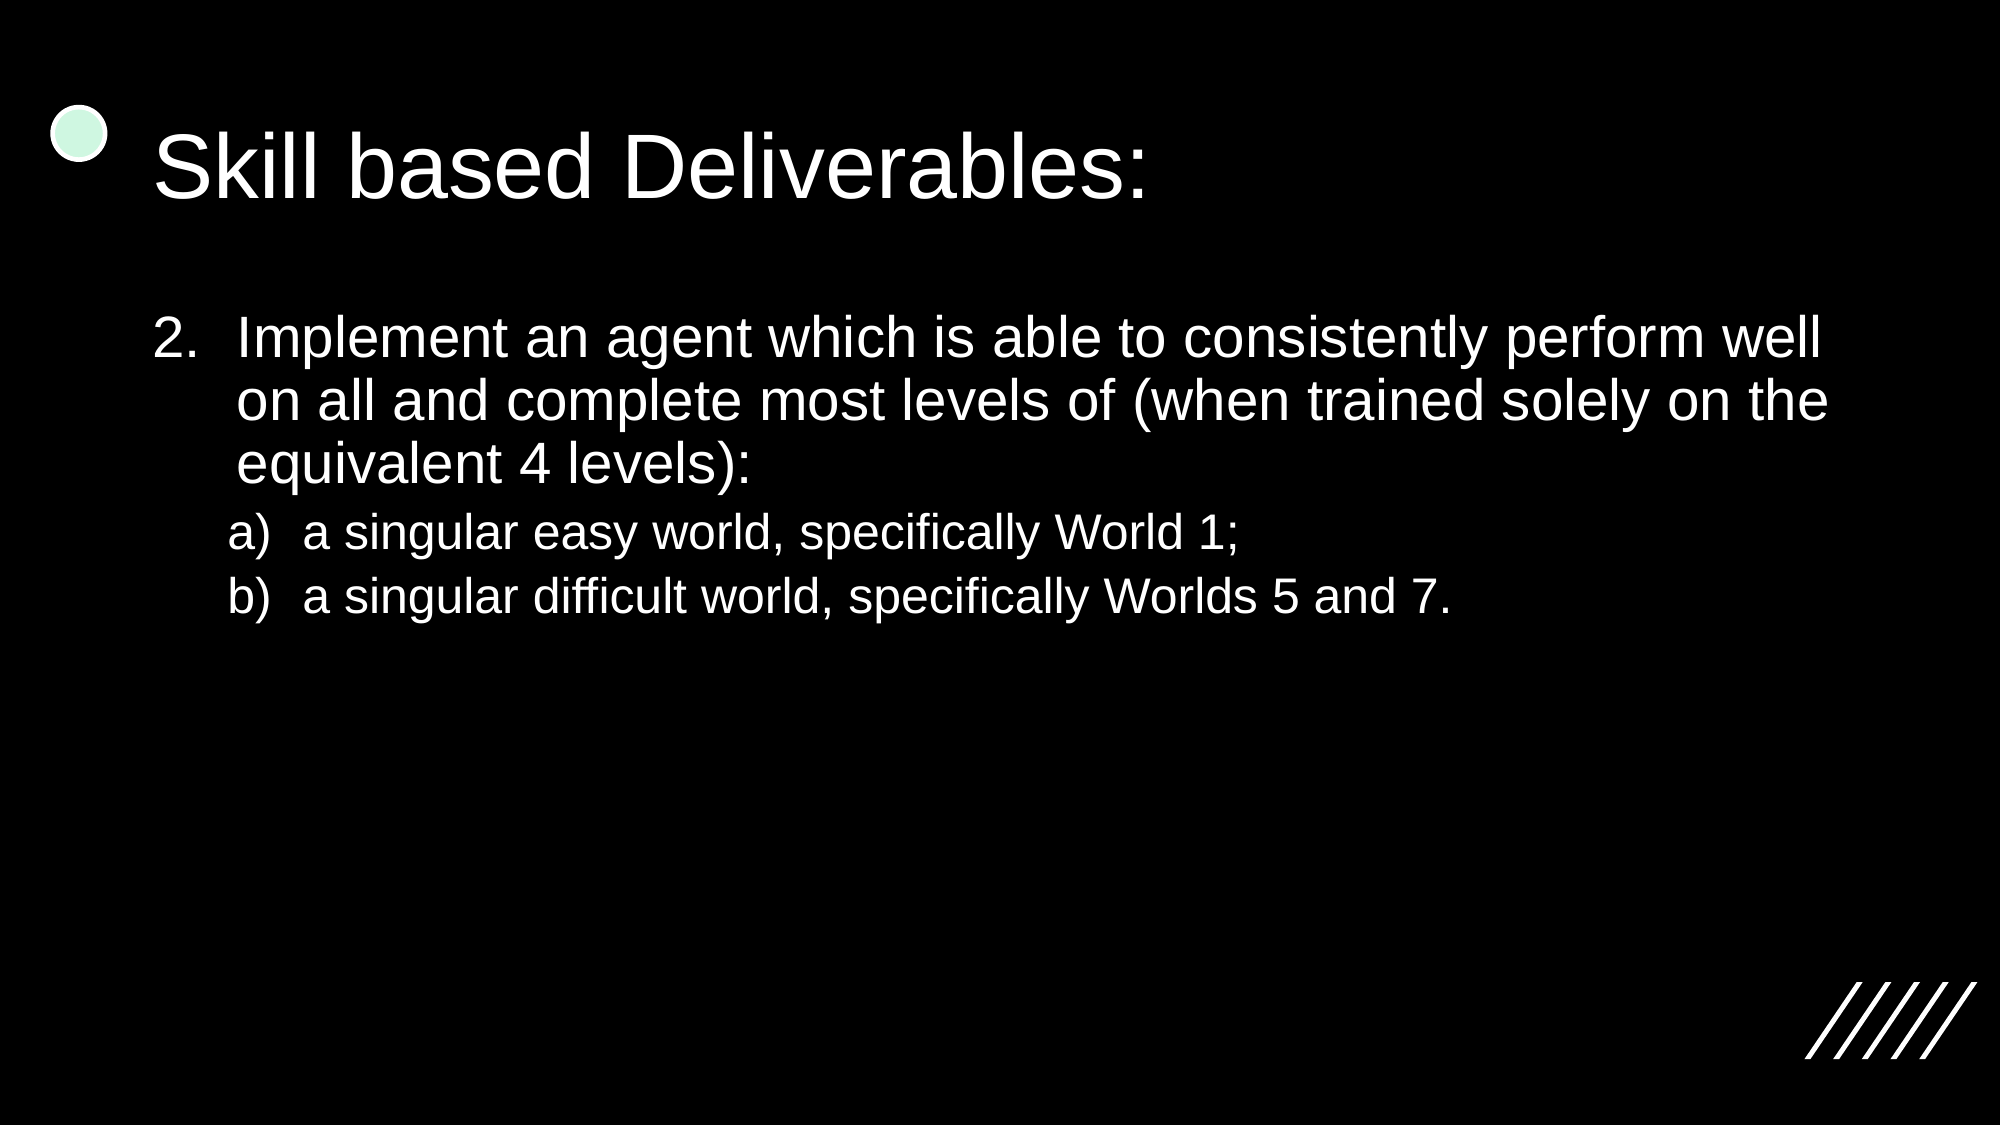

# Skill based Deliverables:

Implement an agent which is able to consistently perform well on all and complete most levels of (when trained solely on the equivalent 4 levels):
a singular easy world, specifically World 1;
a singular difficult world, specifically Worlds 5 and 7.